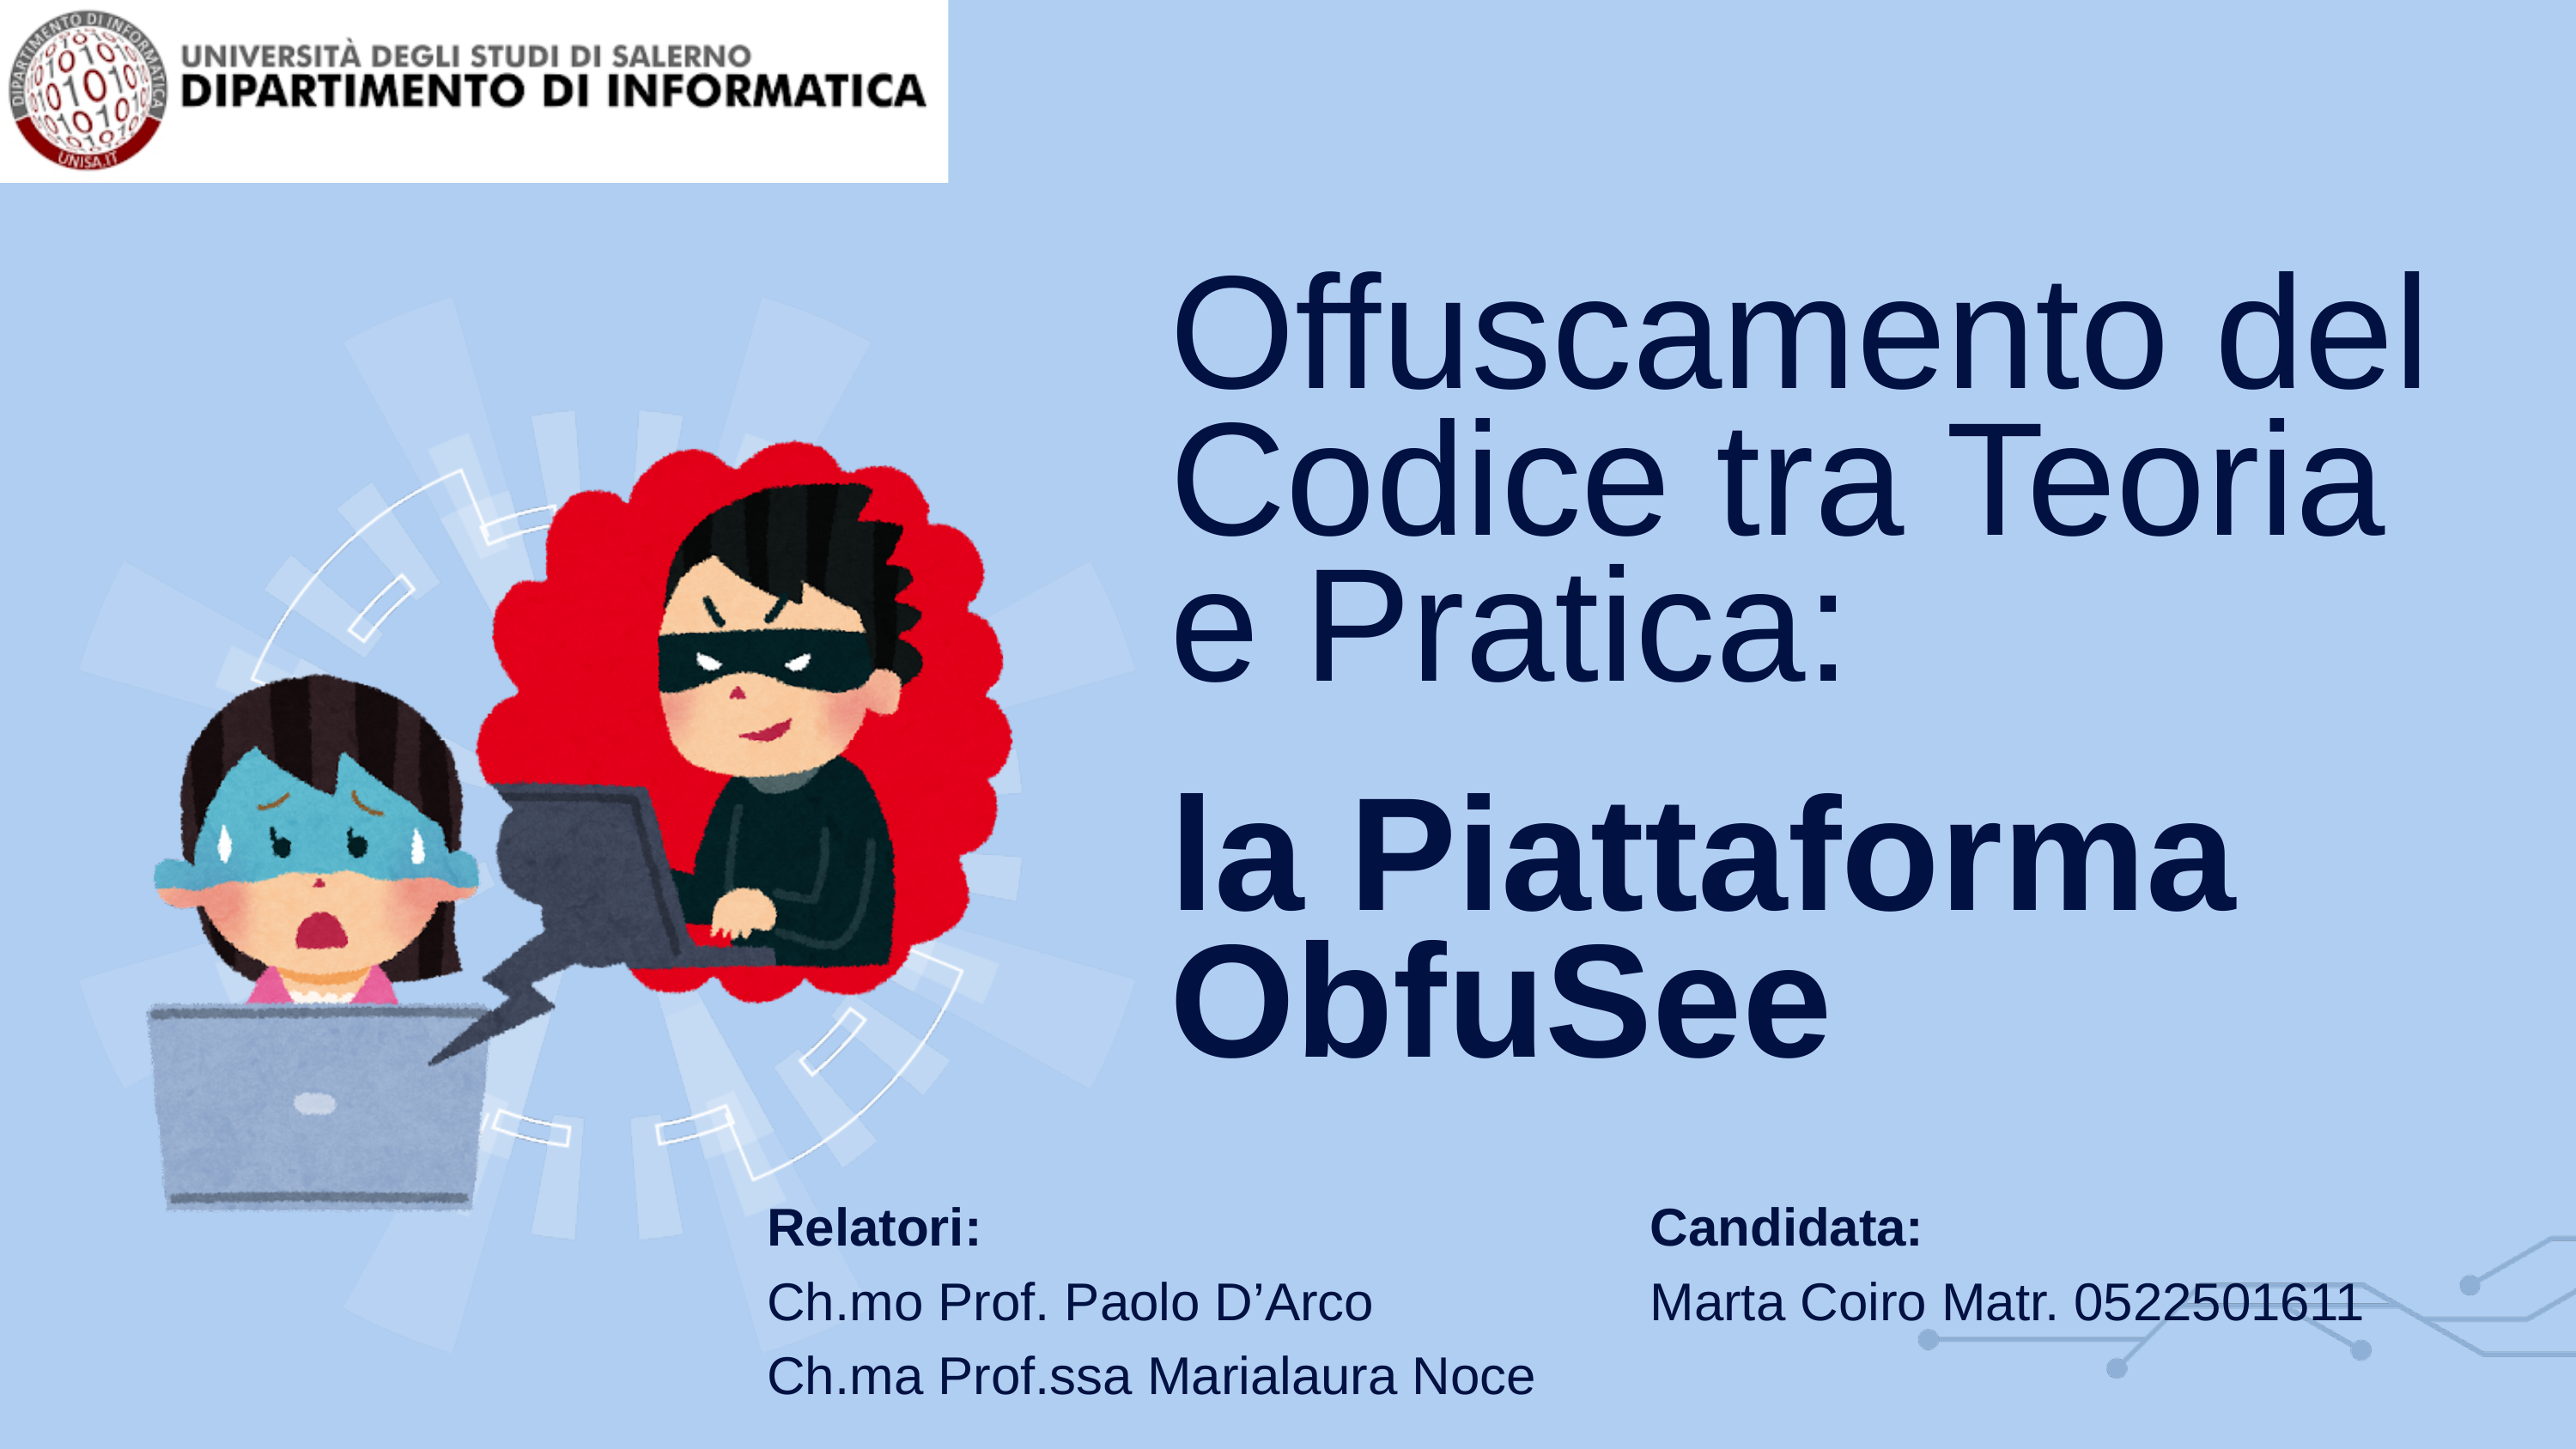

Offuscamento del Codice tra Teoria e Pratica:

la Piattaforma ObfuSee
Relatori:
Ch.mo Prof. Paolo D’Arco
Ch.ma Prof.ssa Marialaura Noce
Candidata:
Marta Coiro Matr. 0522501611